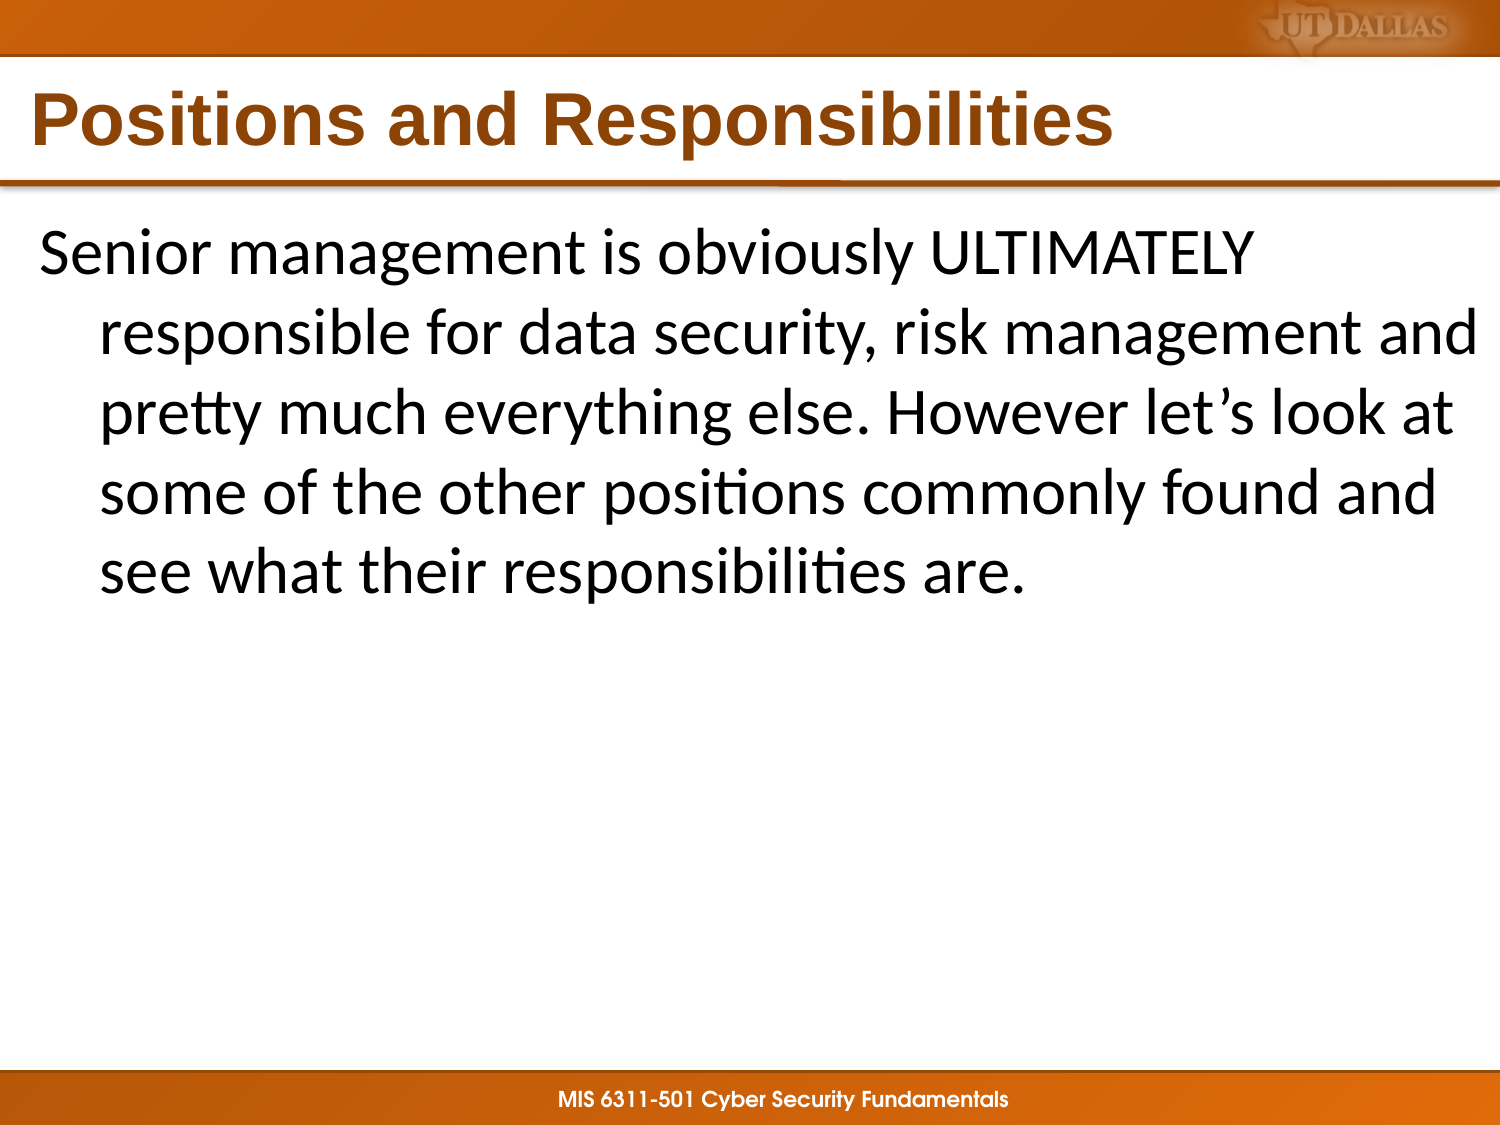

# Positions and Responsibilities
Senior management is obviously ULTIMATELY responsible for data security, risk management and pretty much everything else. However let’s look at some of the other positions commonly found and see what their responsibilities are.